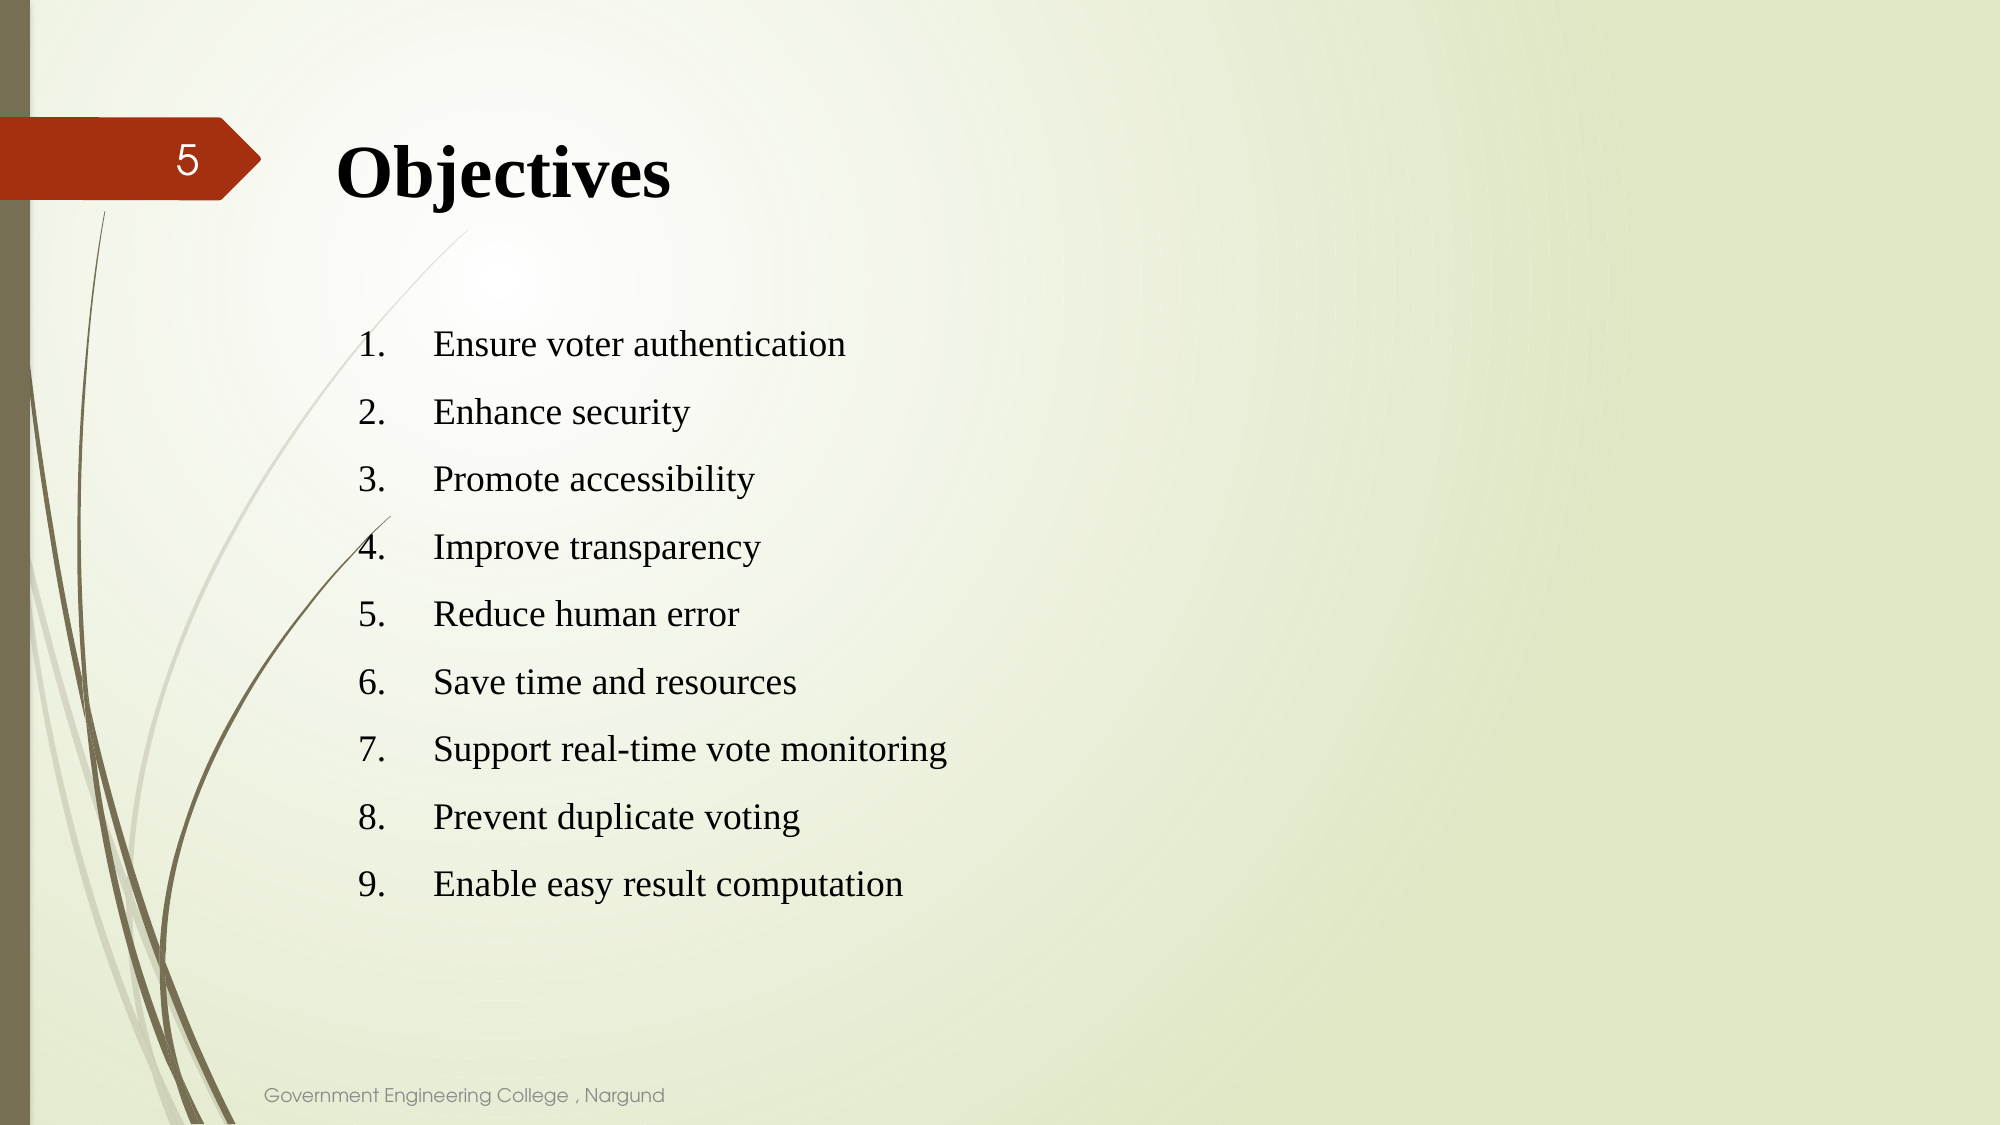

Objectives
5
Ensure voter authentication
Enhance security
Promote accessibility
Improve transparency
Reduce human error
Save time and resources
Support real-time vote monitoring
Prevent duplicate voting
Enable easy result computation

Government Engineering College , Nargund